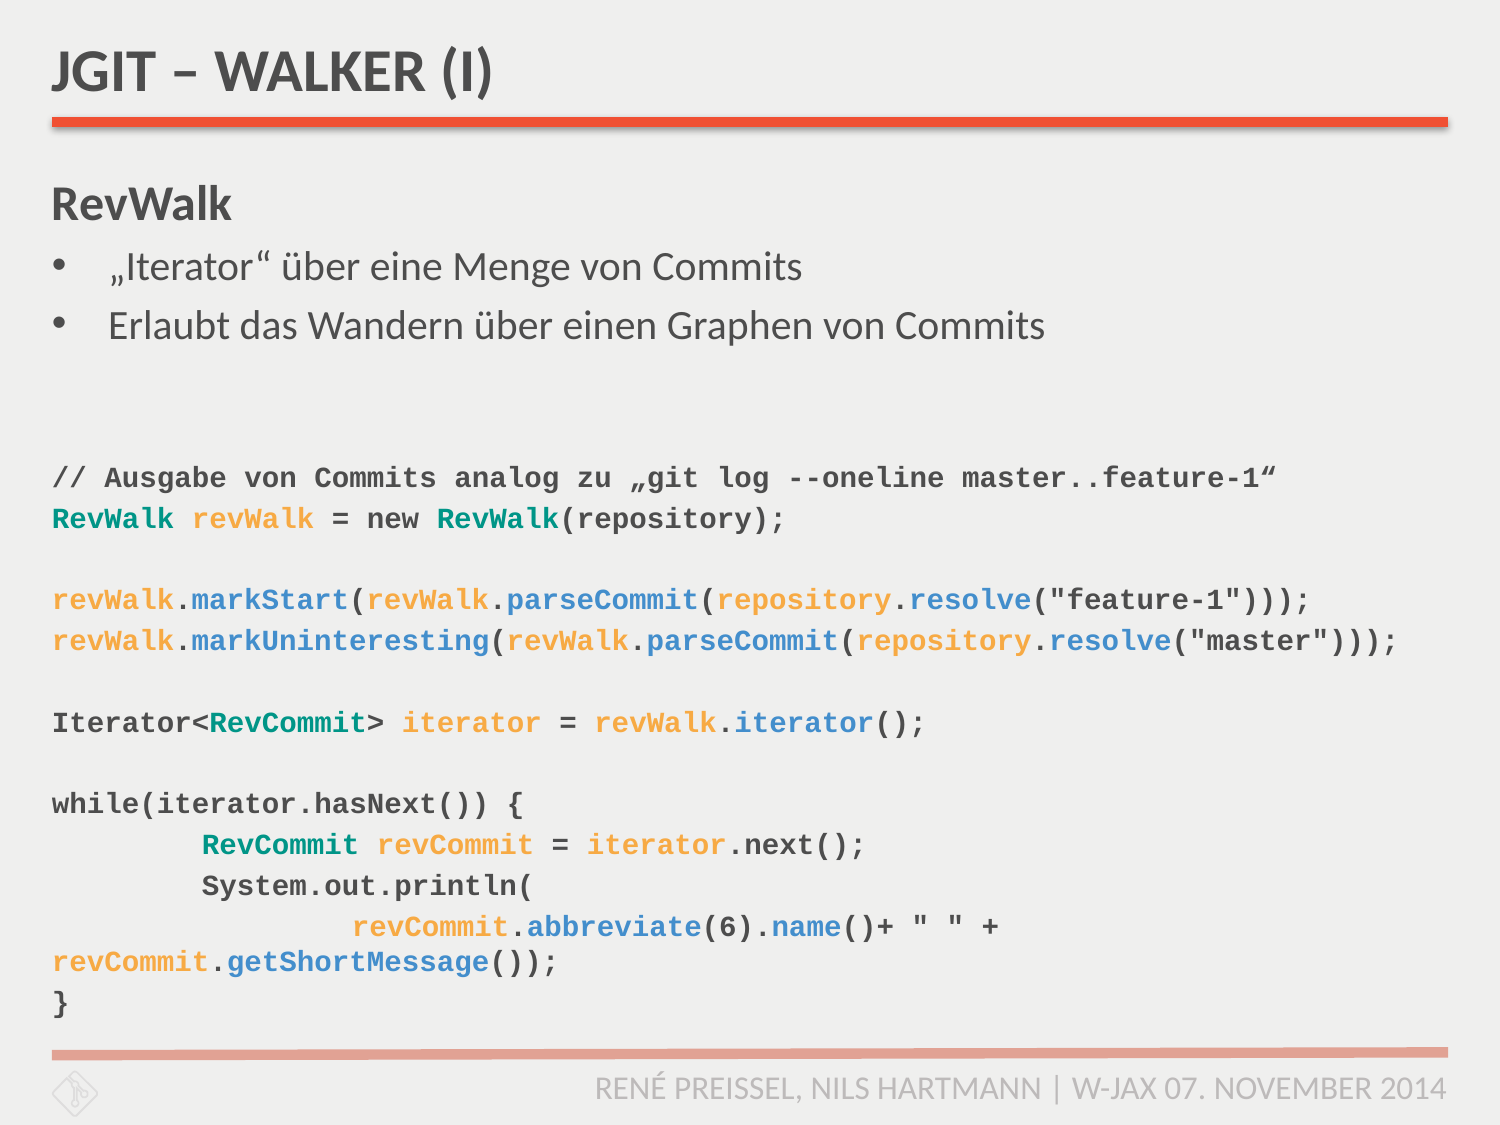

# JGIT – WALKER (I)
RevWalk
„Iterator“ über eine Menge von Commits
Erlaubt das Wandern über einen Graphen von Commits

// Ausgabe von Commits analog zu „git log --oneline master..feature-1“
RevWalk revWalk = new RevWalk(repository);

revWalk.markStart(revWalk.parseCommit(repository.resolve("feature-1")));
revWalk.markUninteresting(revWalk.parseCommit(repository.resolve("master")));

Iterator<RevCommit> iterator = revWalk.iterator();

while(iterator.hasNext()) {
	RevCommit revCommit = iterator.next();
	System.out.println(
		revCommit.abbreviate(6).name()+ " " + revCommit.getShortMessage());
}